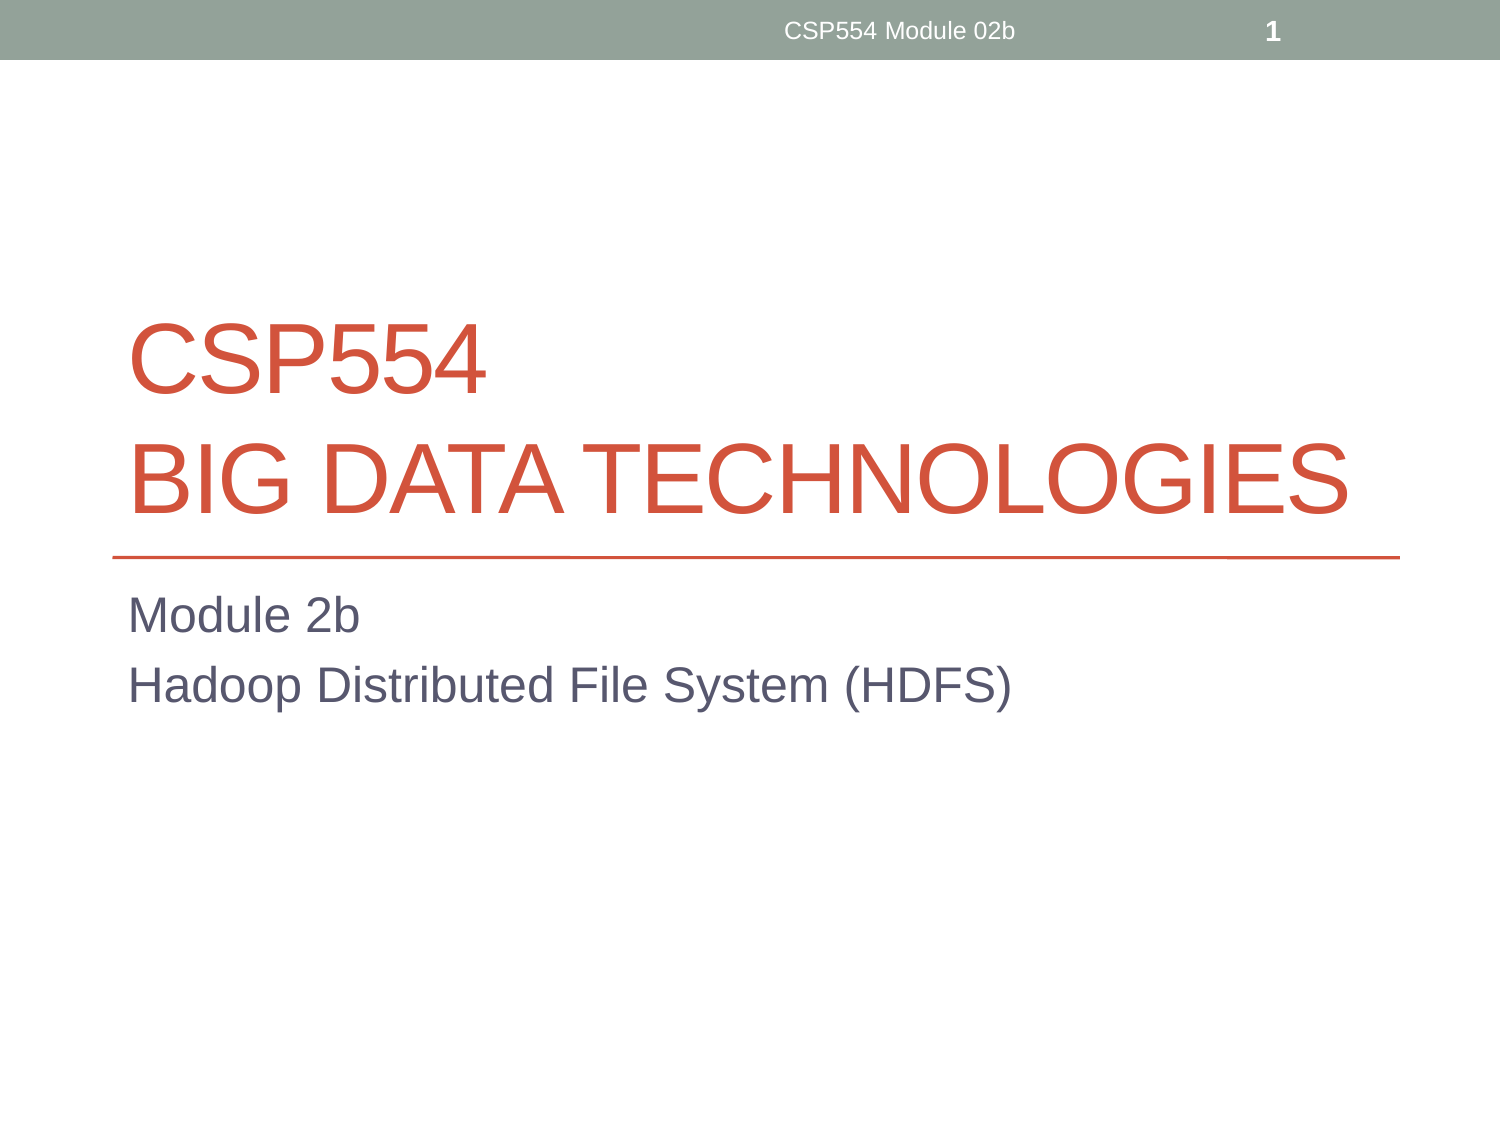

CSP554 Module 02b
1
# CSP554 Big Data Technologies
Module 2b
Hadoop Distributed File System (HDFS)